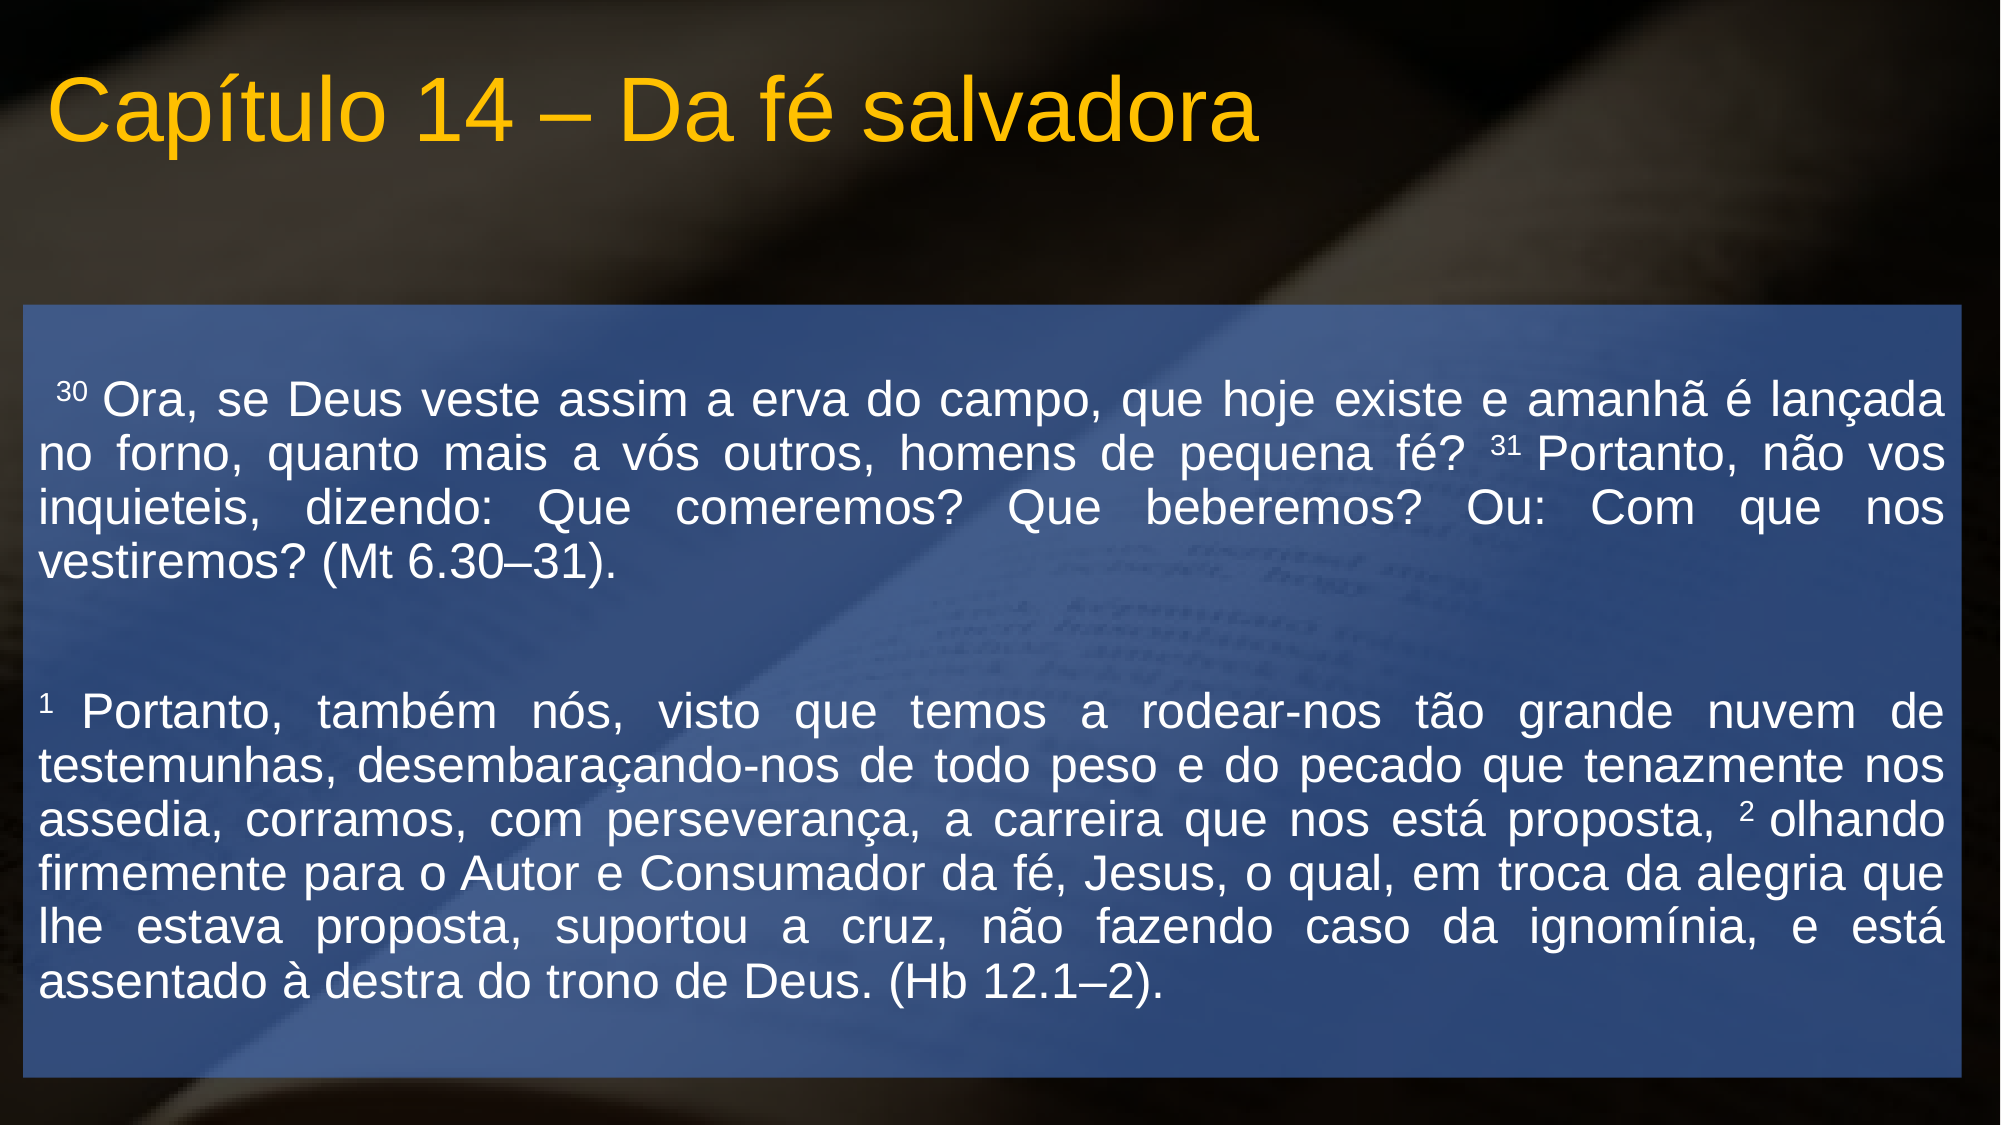

# Capítulo 14 – Da fé salvadora
 30 Ora, se Deus veste assim a erva do campo, que hoje existe e amanhã é lançada no forno, quanto mais a vós outros, homens de pequena fé? 31 Portanto, não vos inquieteis, dizendo: Que comeremos? Que beberemos? Ou: Com que nos vestiremos? (Mt 6.30–31).

1 Portanto, também nós, visto que temos a rodear-nos tão grande nuvem de testemunhas, desembaraçando-nos de todo peso e do pecado que tenazmente nos assedia, corramos, com perseverança, a carreira que nos está proposta, 2 olhando firmemente para o Autor e Consumador da fé, Jesus, o qual, em troca da alegria que lhe estava proposta, suportou a cruz, não fazendo caso da ignomínia, e está assentado à destra do trono de Deus. (Hb 12.1–2).